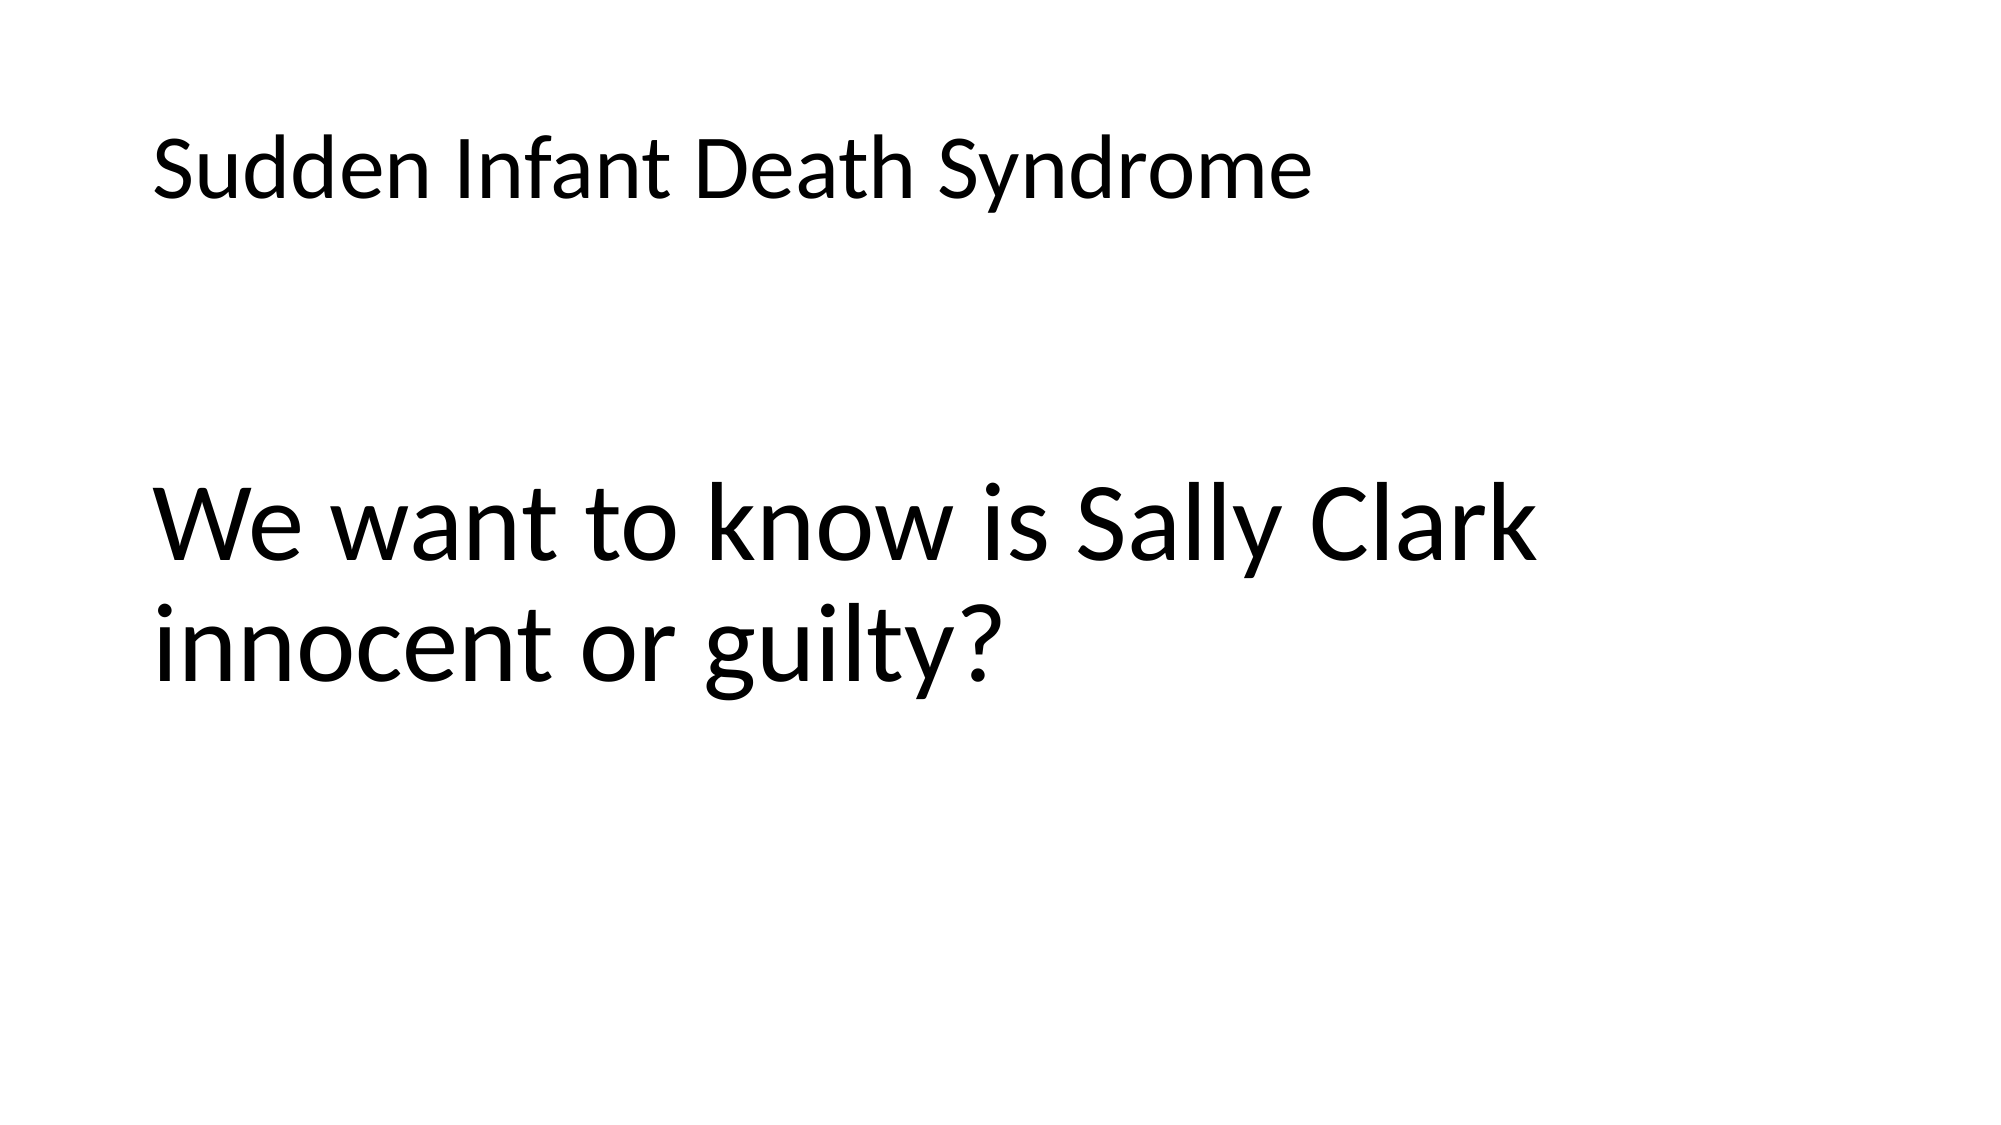

# Sudden Infant Death Syndrome

We want to know is Sally Clark innocent or guilty?